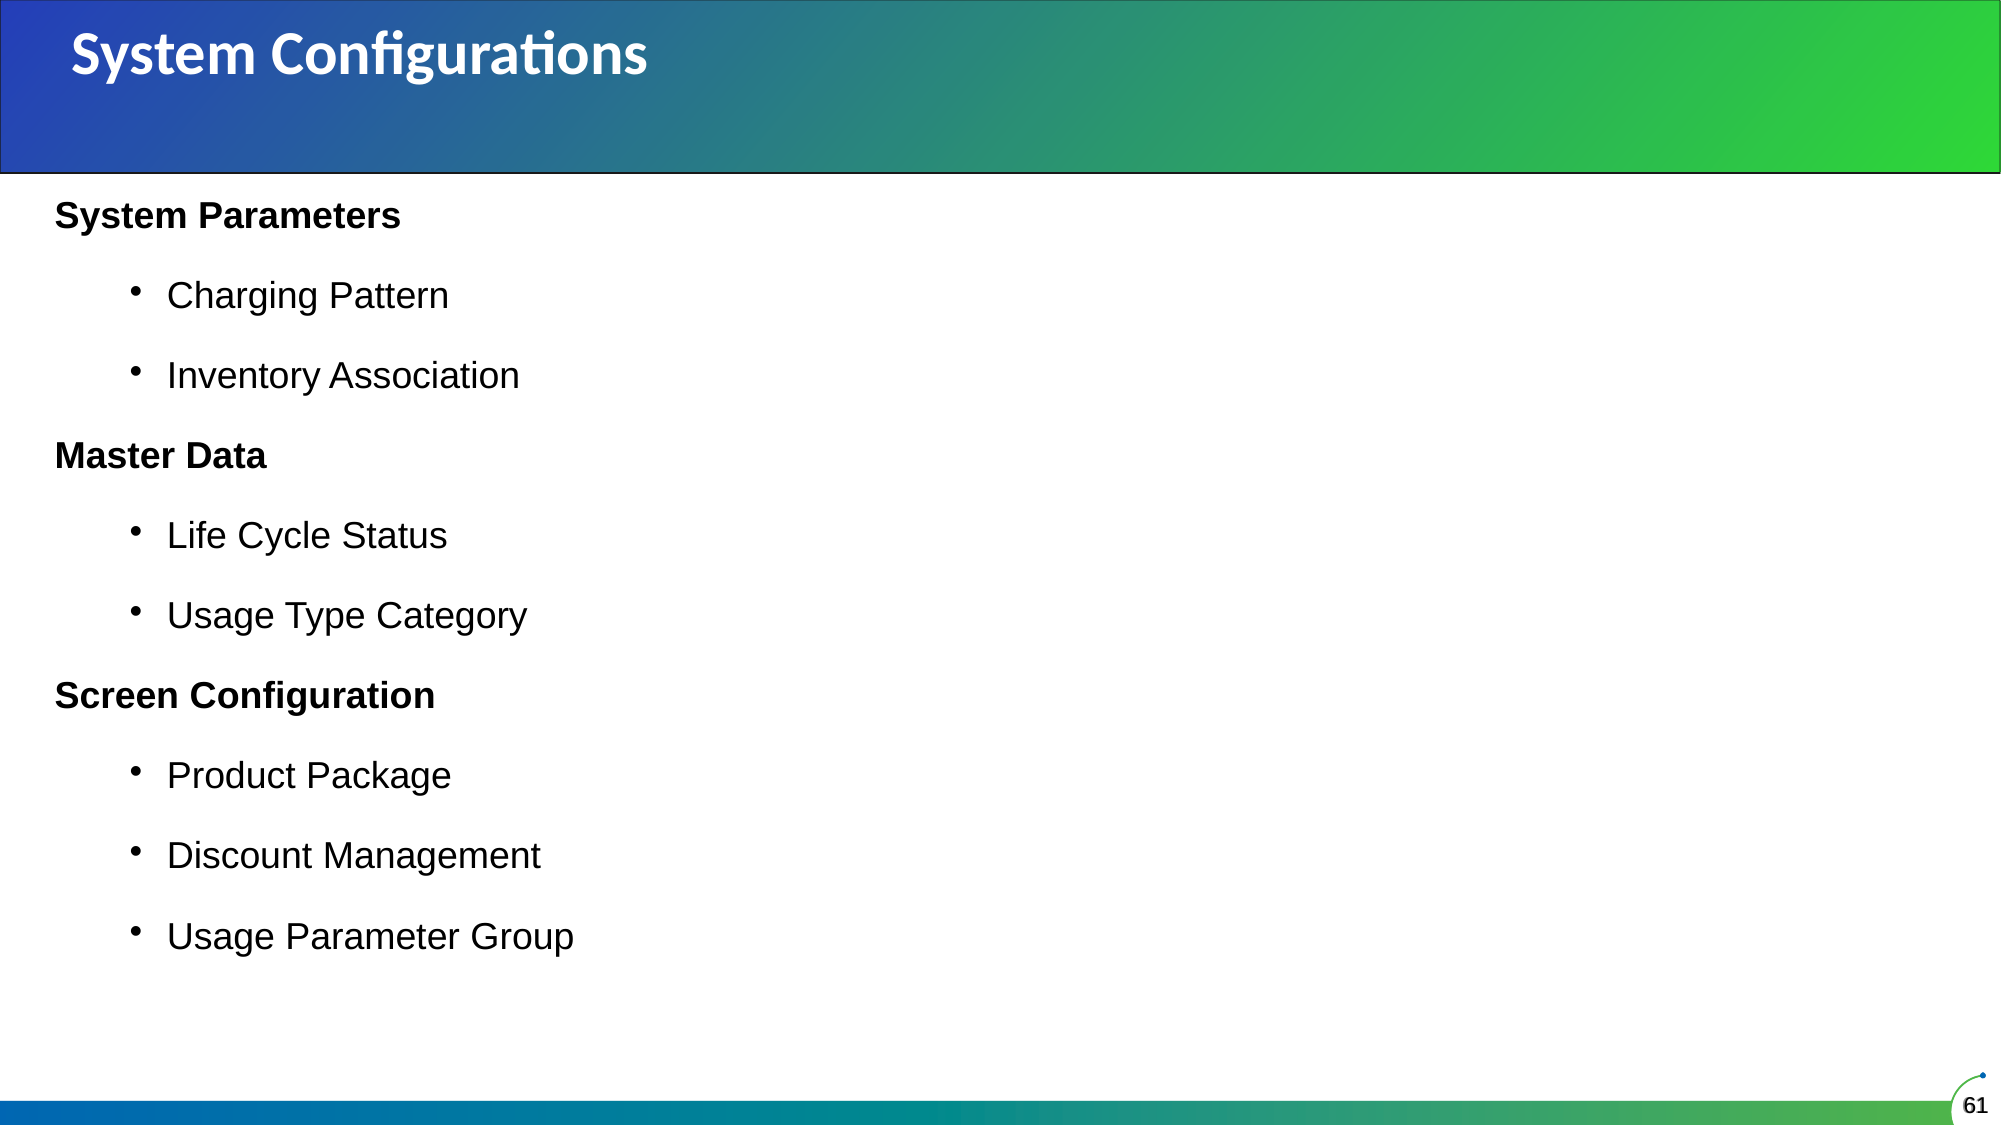

System Configurations
System Parameters
Charging Pattern
Inventory Association
Master Data
Life Cycle Status
Usage Type Category
Screen Configuration
Product Package
Discount Management
Usage Parameter Group